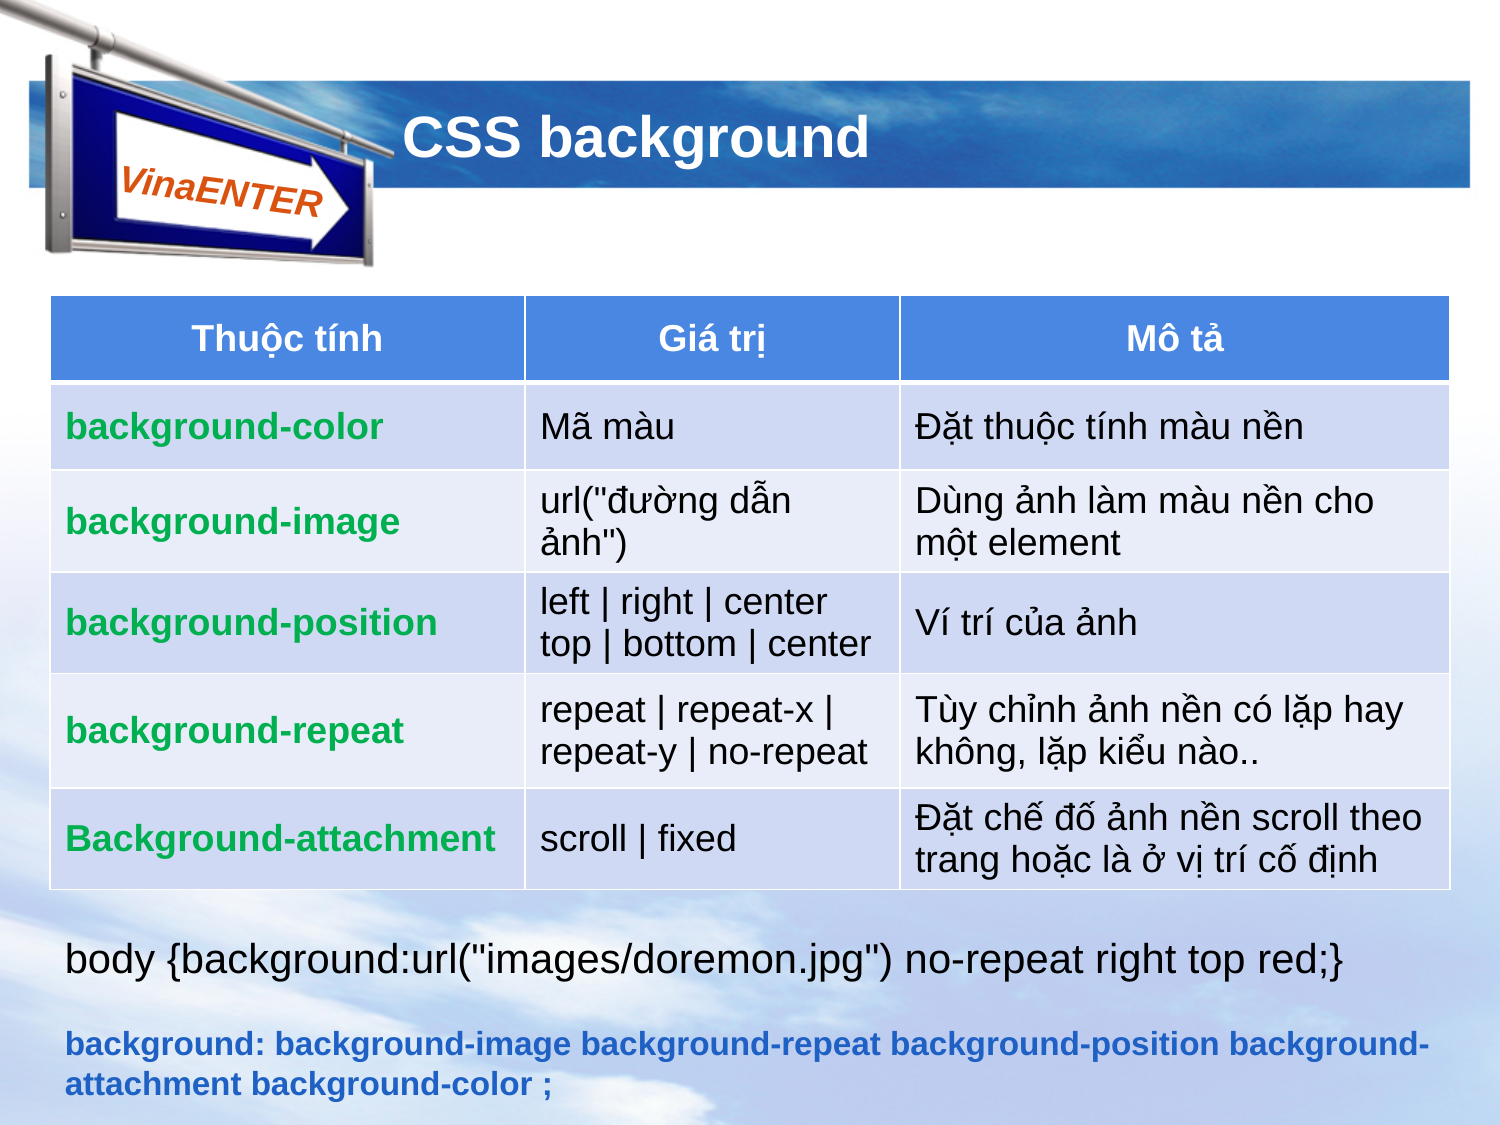

# CSS background
| Thuộc tính | Giá trị | Mô tả |
| --- | --- | --- |
| background-color | Mã màu | Đặt thuộc tính màu nền |
| background-image | url("đường dẫn ảnh") | Dùng ảnh làm màu nền cho một element |
| background-position | left | right | center top | bottom | center | Ví trí của ảnh |
| background-repeat | repeat | repeat-x | repeat-y | no-repeat | Tùy chỉnh ảnh nền có lặp hay không, lặp kiểu nào.. |
| Background-attachment | scroll | fixed | Đặt chế đố ảnh nền scroll theo trang hoặc là ở vị trí cố định |
body {background:url("images/doremon.jpg") no-repeat right top red;}

background: background-image background-repeat background-position background-attachment background-color ;